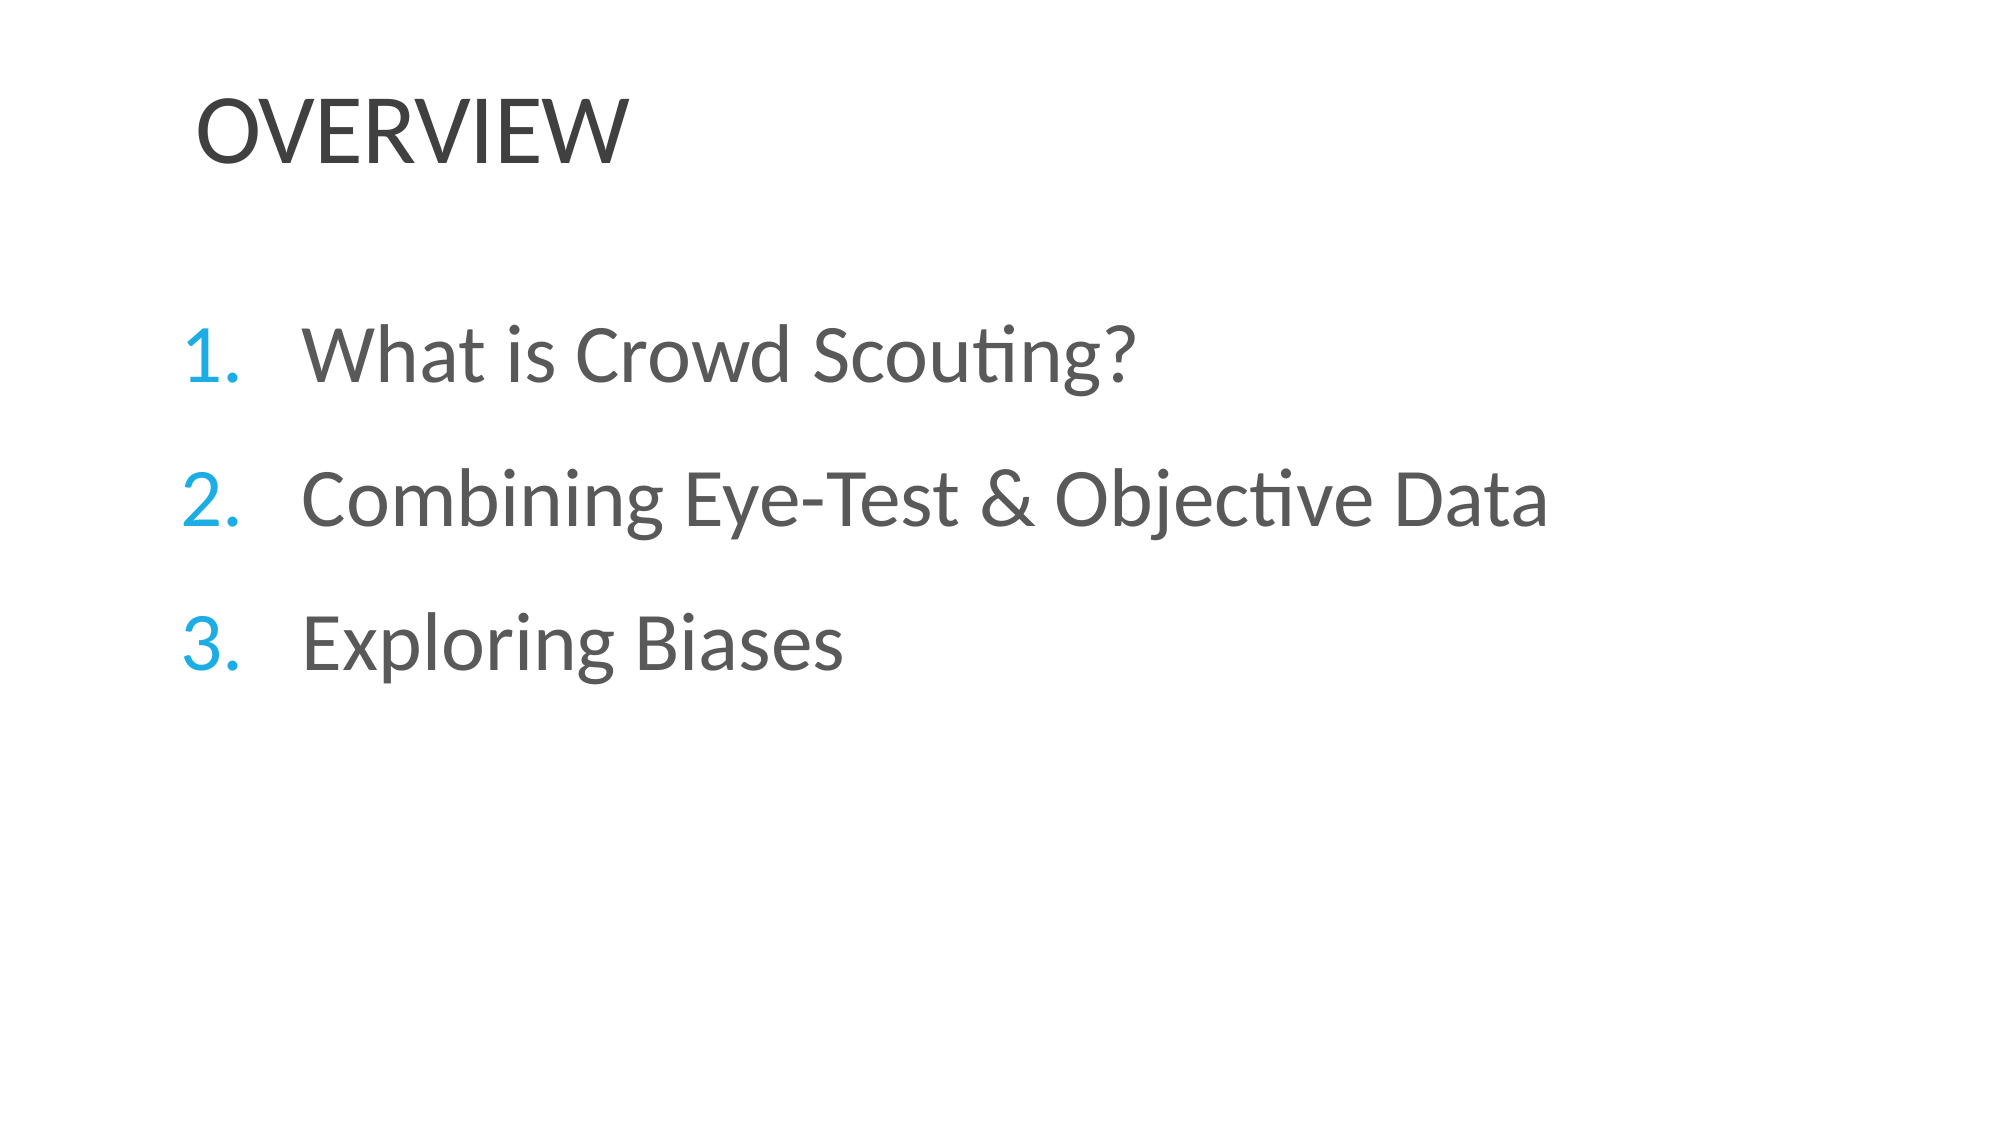

OVERVIEW
What is Crowd Scouting?
Combining Eye-Test & Objective Data
Exploring Biases